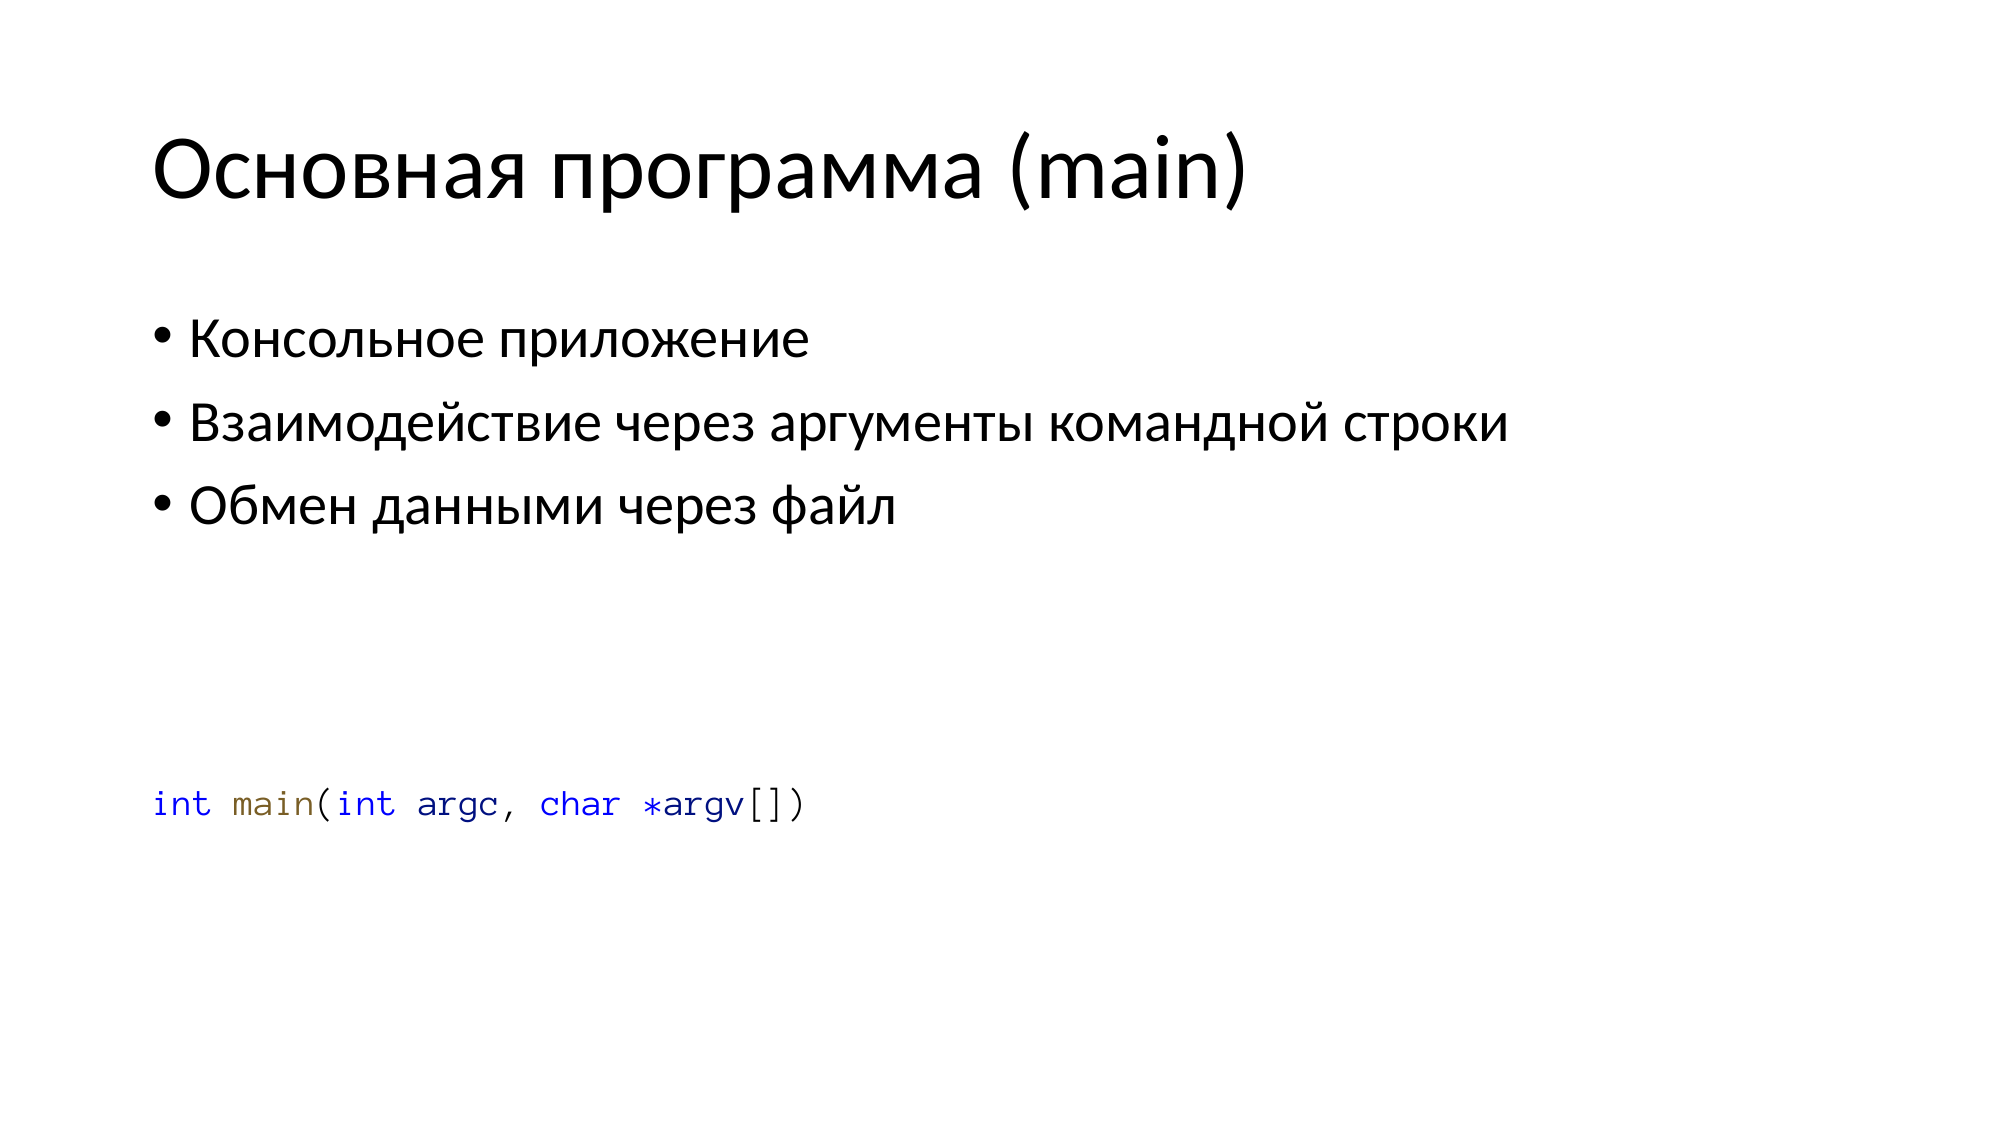

# Основная программа (main)
Консольное приложение
Взаимодействие через аргументы командной строки
Обмен данными через файл
int main(int argc, char *argv[])